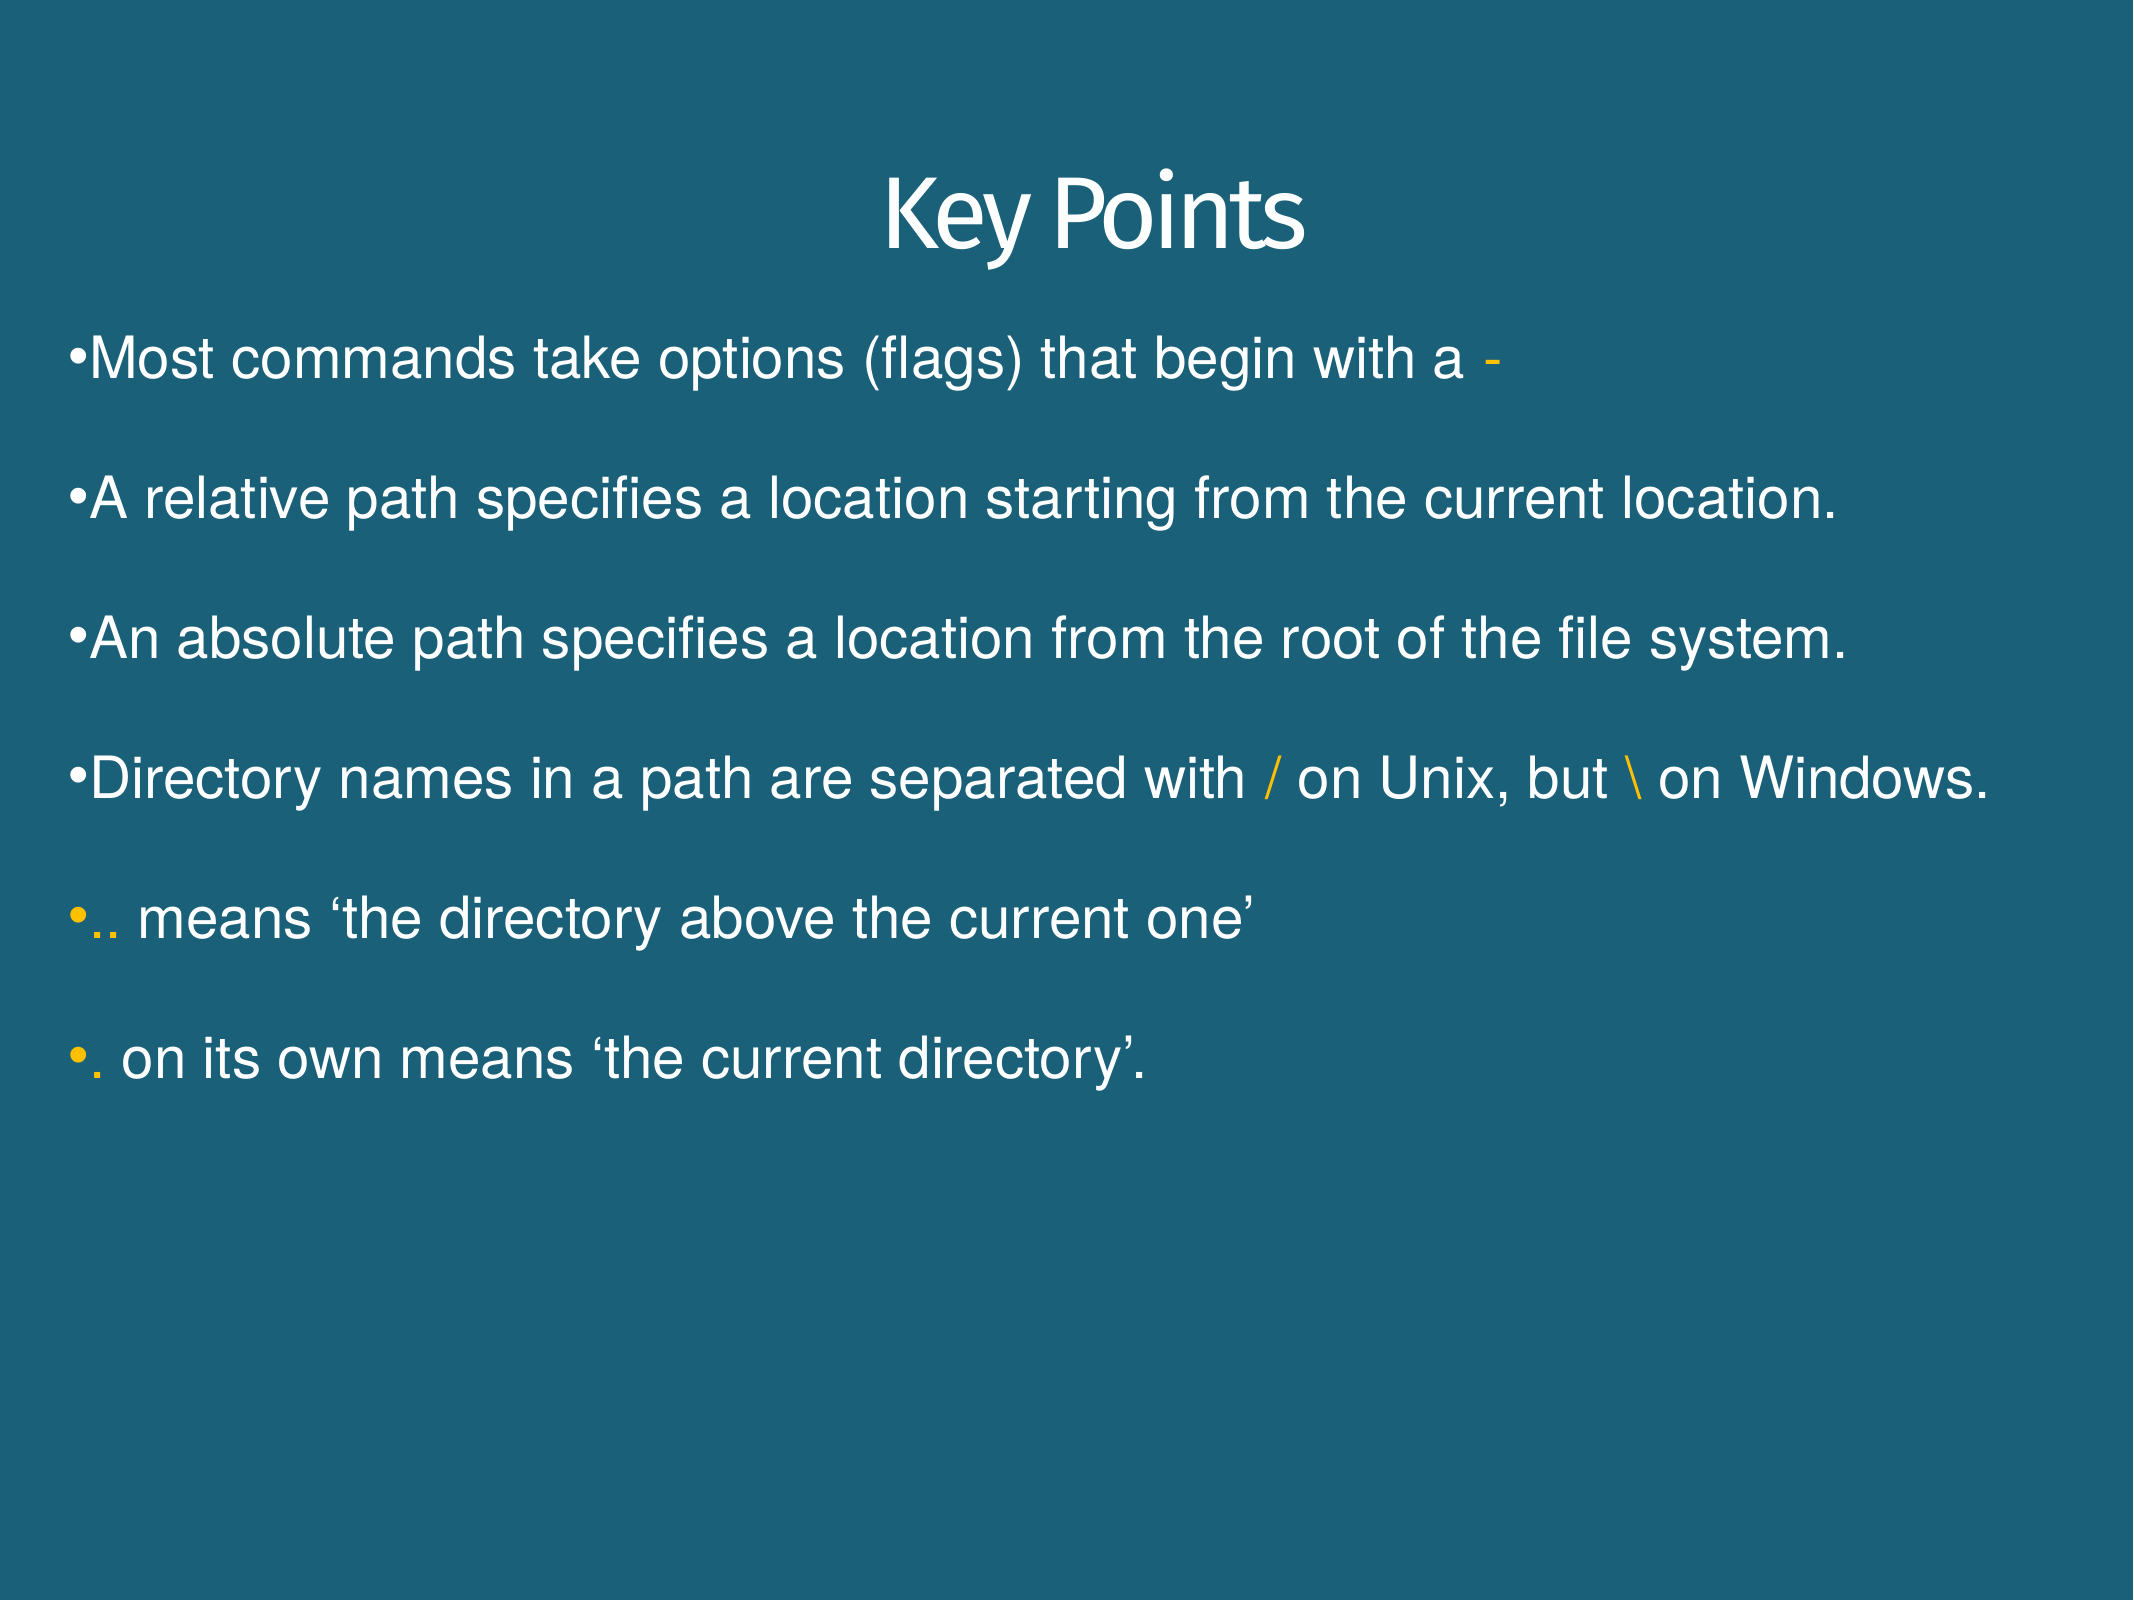

Key Points
Most commands take options (flags) that begin with a -

A relative path specifies a location starting from the current location.

An absolute path specifies a location from the root of the file system.

Directory names in a path are separated with / on Unix, but \ on Windows.

.. means ‘the directory above the current one’

. on its own means ‘the current directory’.